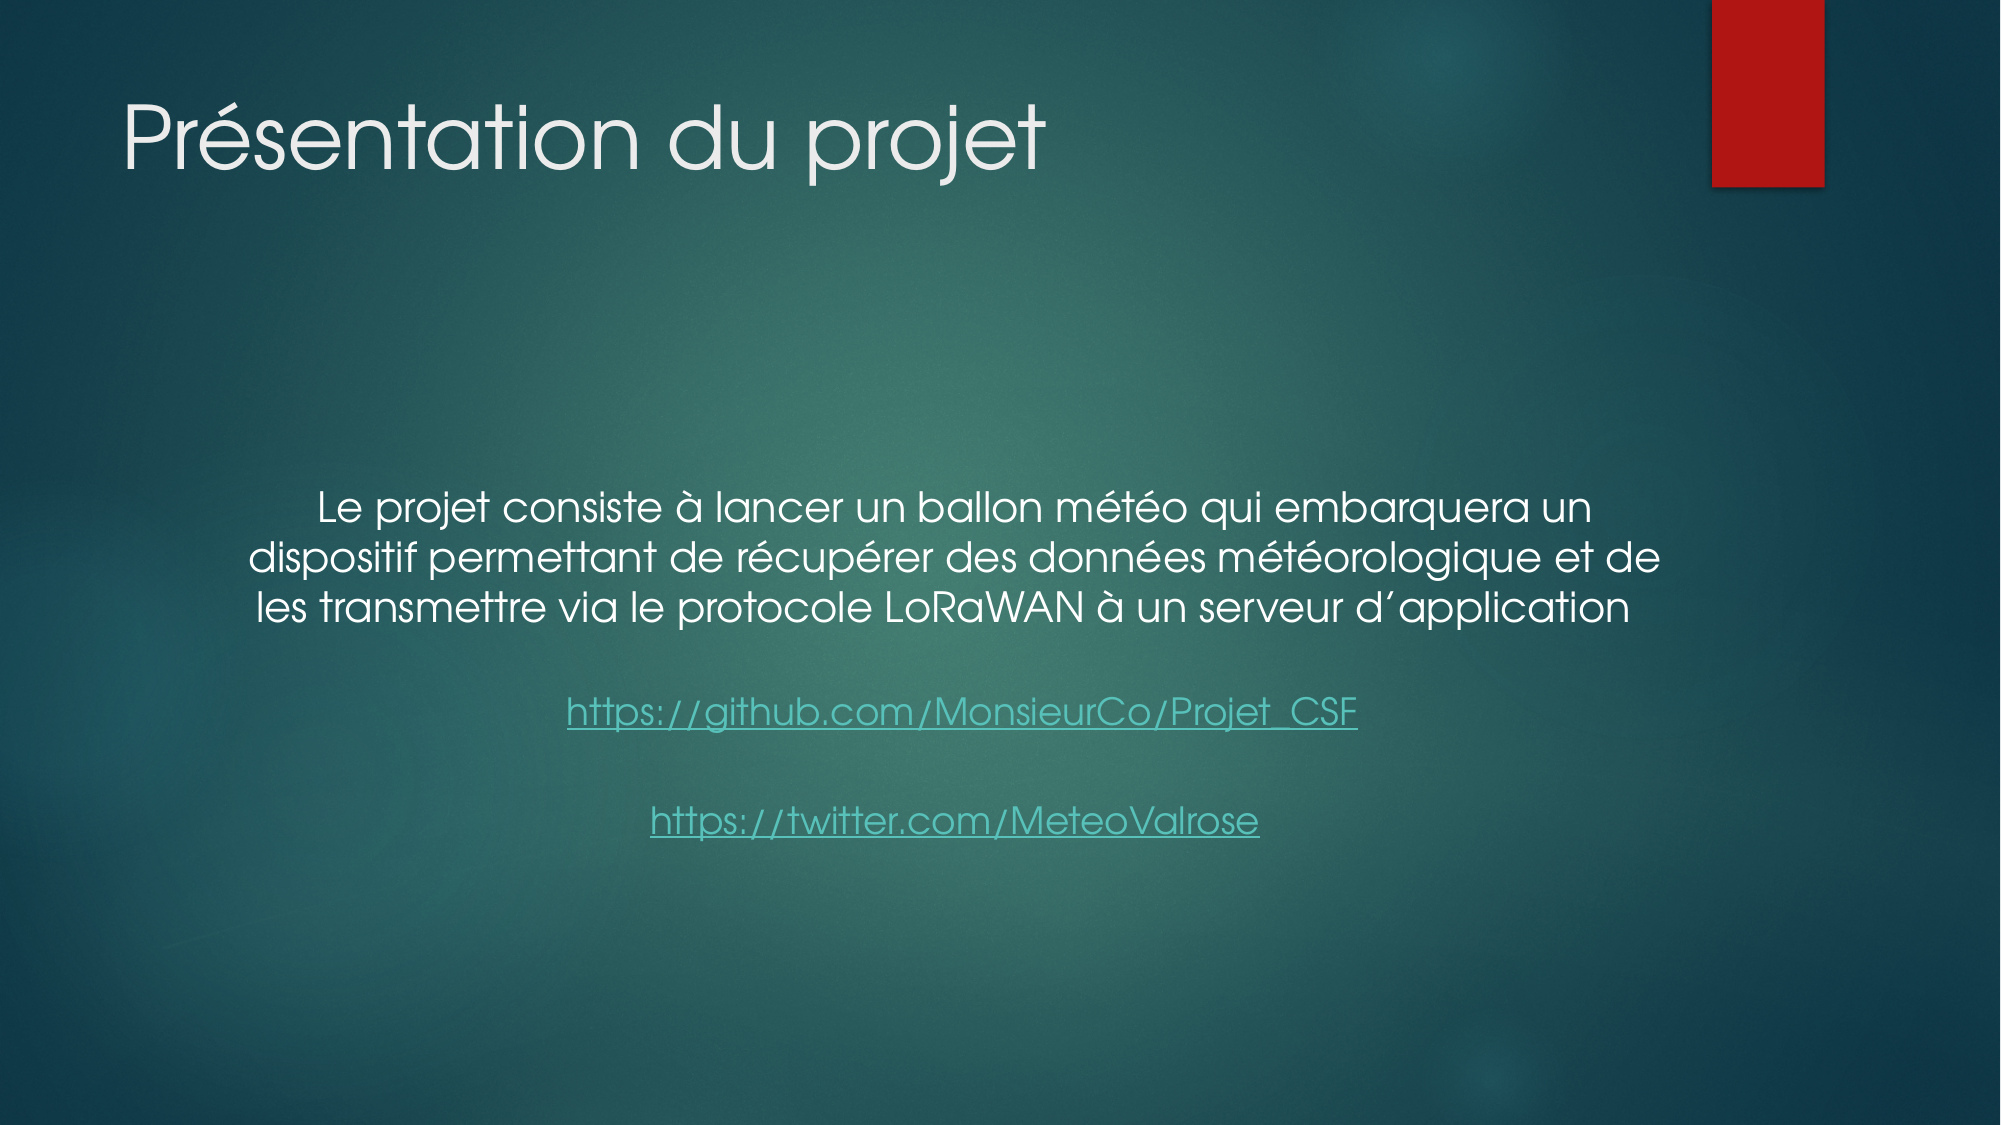

# Présentation du projet
Le projet consiste à lancer un ballon météo qui embarquera un dispositif permettant de récupérer des données météorologique et de les transmettre via le protocole LoRaWAN à un serveur d’application
https://github.com/MonsieurCo/Projet_CSF
https://twitter.com/MeteoValrose